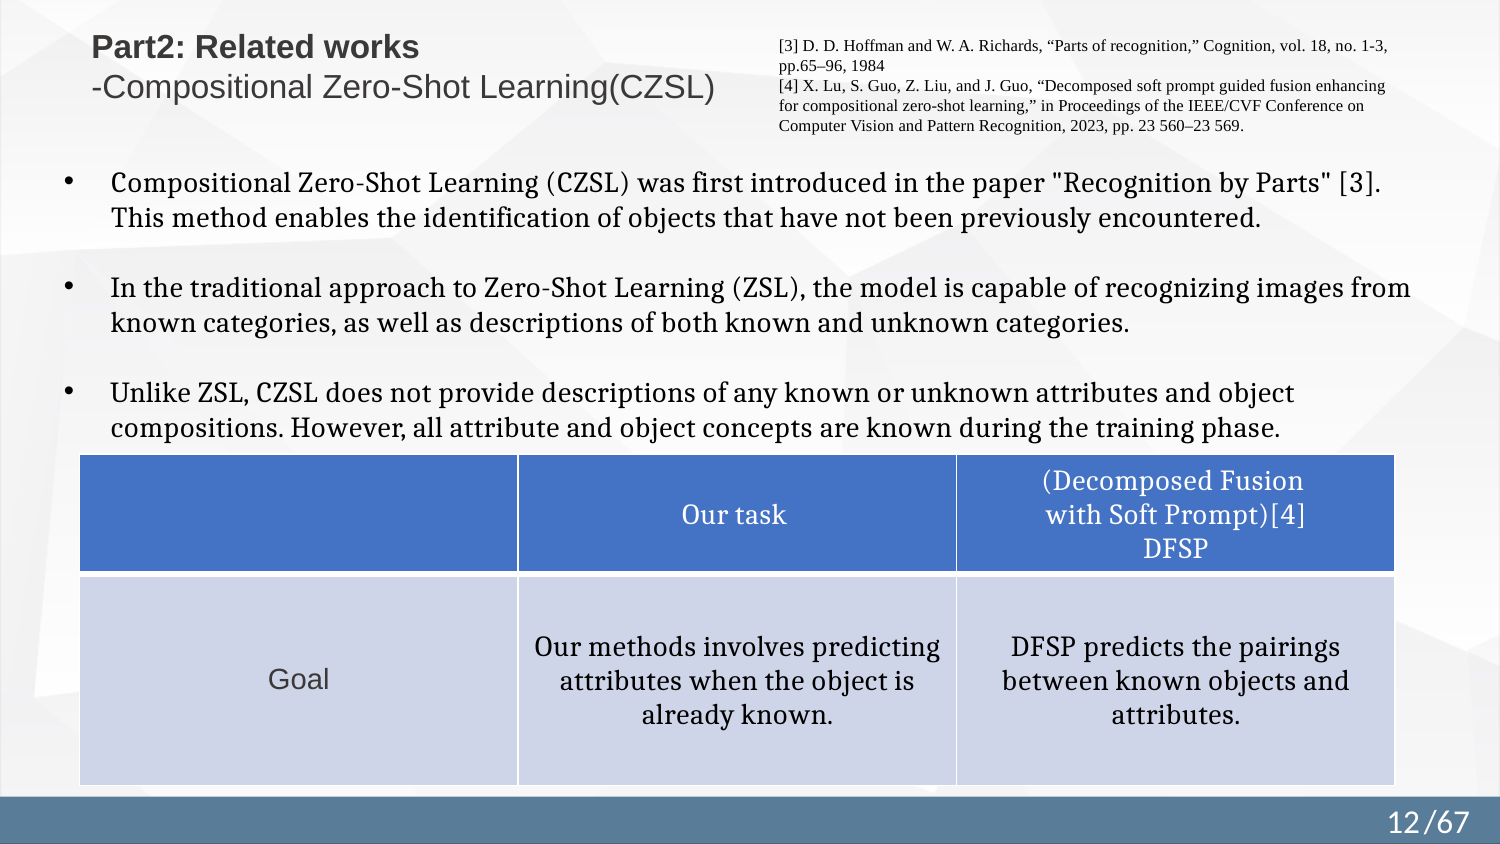

Part2: Related works
-Compositional Zero-Shot Learning(CZSL)
[3] D. D. Hoffman and W. A. Richards, “Parts of recognition,” Cognition, vol. 18, no. 1-3, pp.65–96, 1984
[4] X. Lu, S. Guo, Z. Liu, and J. Guo, “Decomposed soft prompt guided fusion enhancing
for compositional zero-shot learning,” in Proceedings of the IEEE/CVF Conference on
Computer Vision and Pattern Recognition, 2023, pp. 23 560–23 569.
Compositional Zero-Shot Learning (CZSL) was first introduced in the paper "Recognition by Parts" [3]. This method enables the identification of objects that have not been previously encountered.

In the traditional approach to Zero-Shot Learning (ZSL), the model is capable of recognizing images from known categories, as well as descriptions of both known and unknown categories.

Unlike ZSL, CZSL does not provide descriptions of any known or unknown attributes and object compositions. However, all attribute and object concepts are known during the training phase.
|  | Our task | (Decomposed Fusion with Soft Prompt)[4] DFSP |
| --- | --- | --- |
| Goal | Our methods involves predicting attributes when the object is already known. | DFSP predicts the pairings between known objects and attributes. |
12
/67